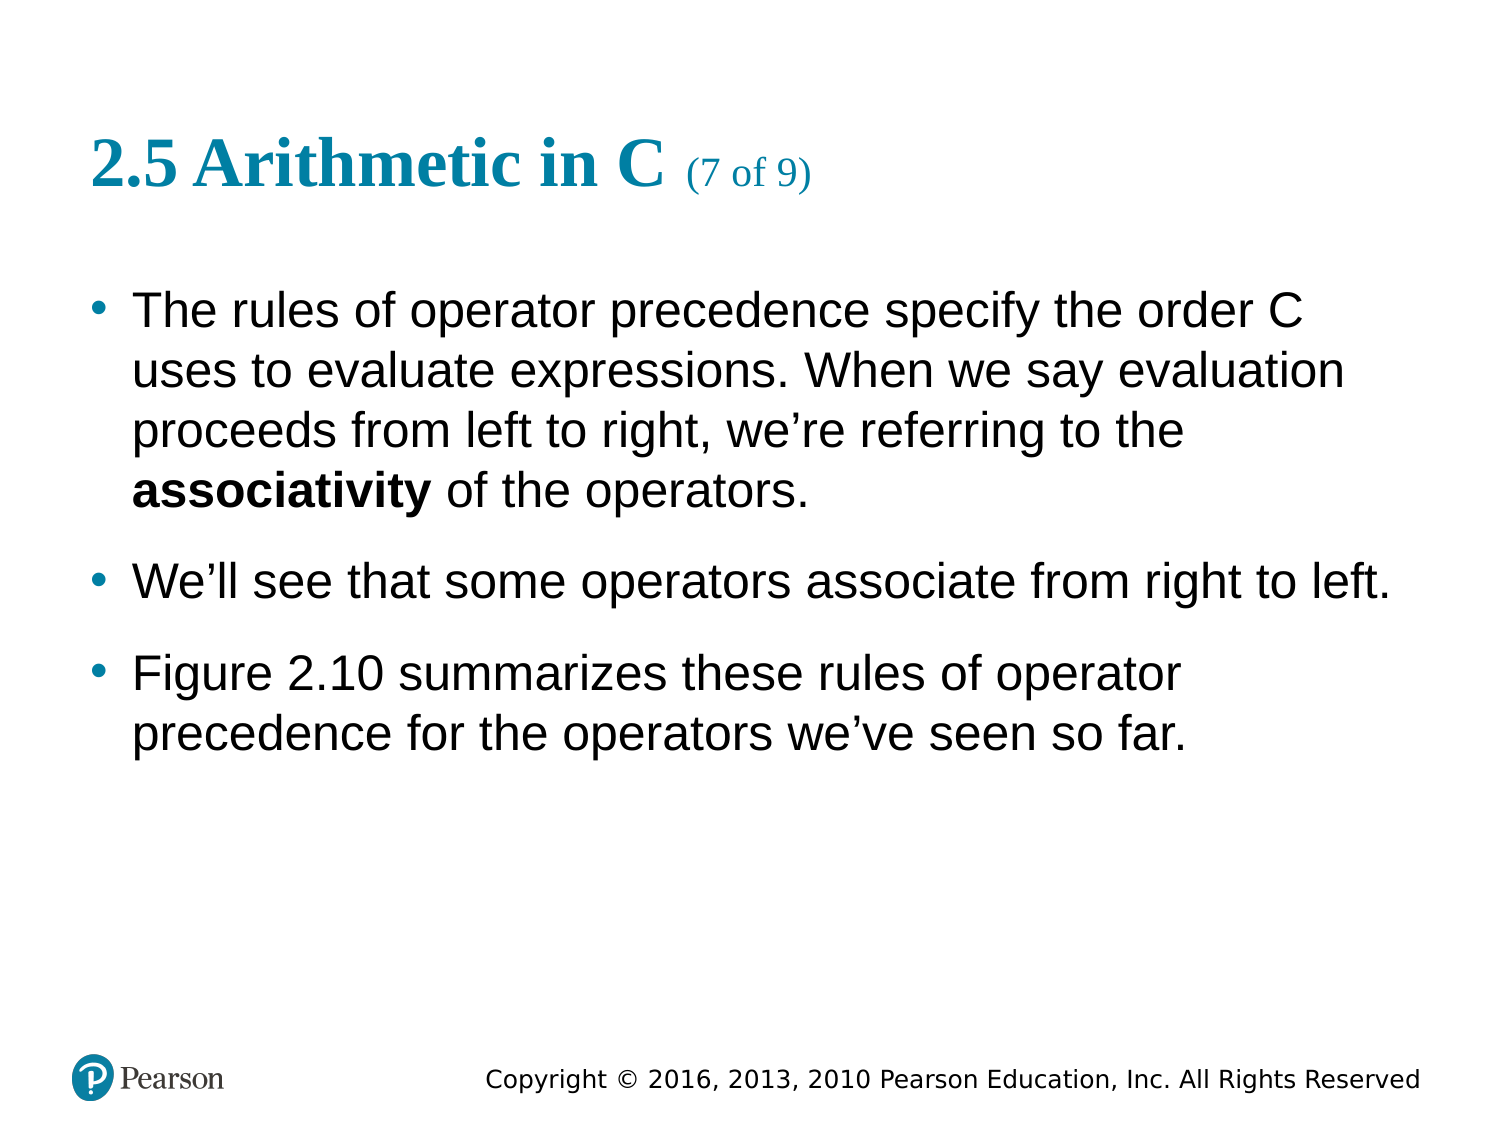

# 2.5 Arithmetic in C (7 of 9)
The rules of operator precedence specify the order C uses to evaluate expressions. When we say evaluation proceeds from left to right, we’re referring to the associativity of the operators.
We’ll see that some operators associate from right to left.
Figure 2.10 summarizes these rules of operator precedence for the operators we’ve seen so far.